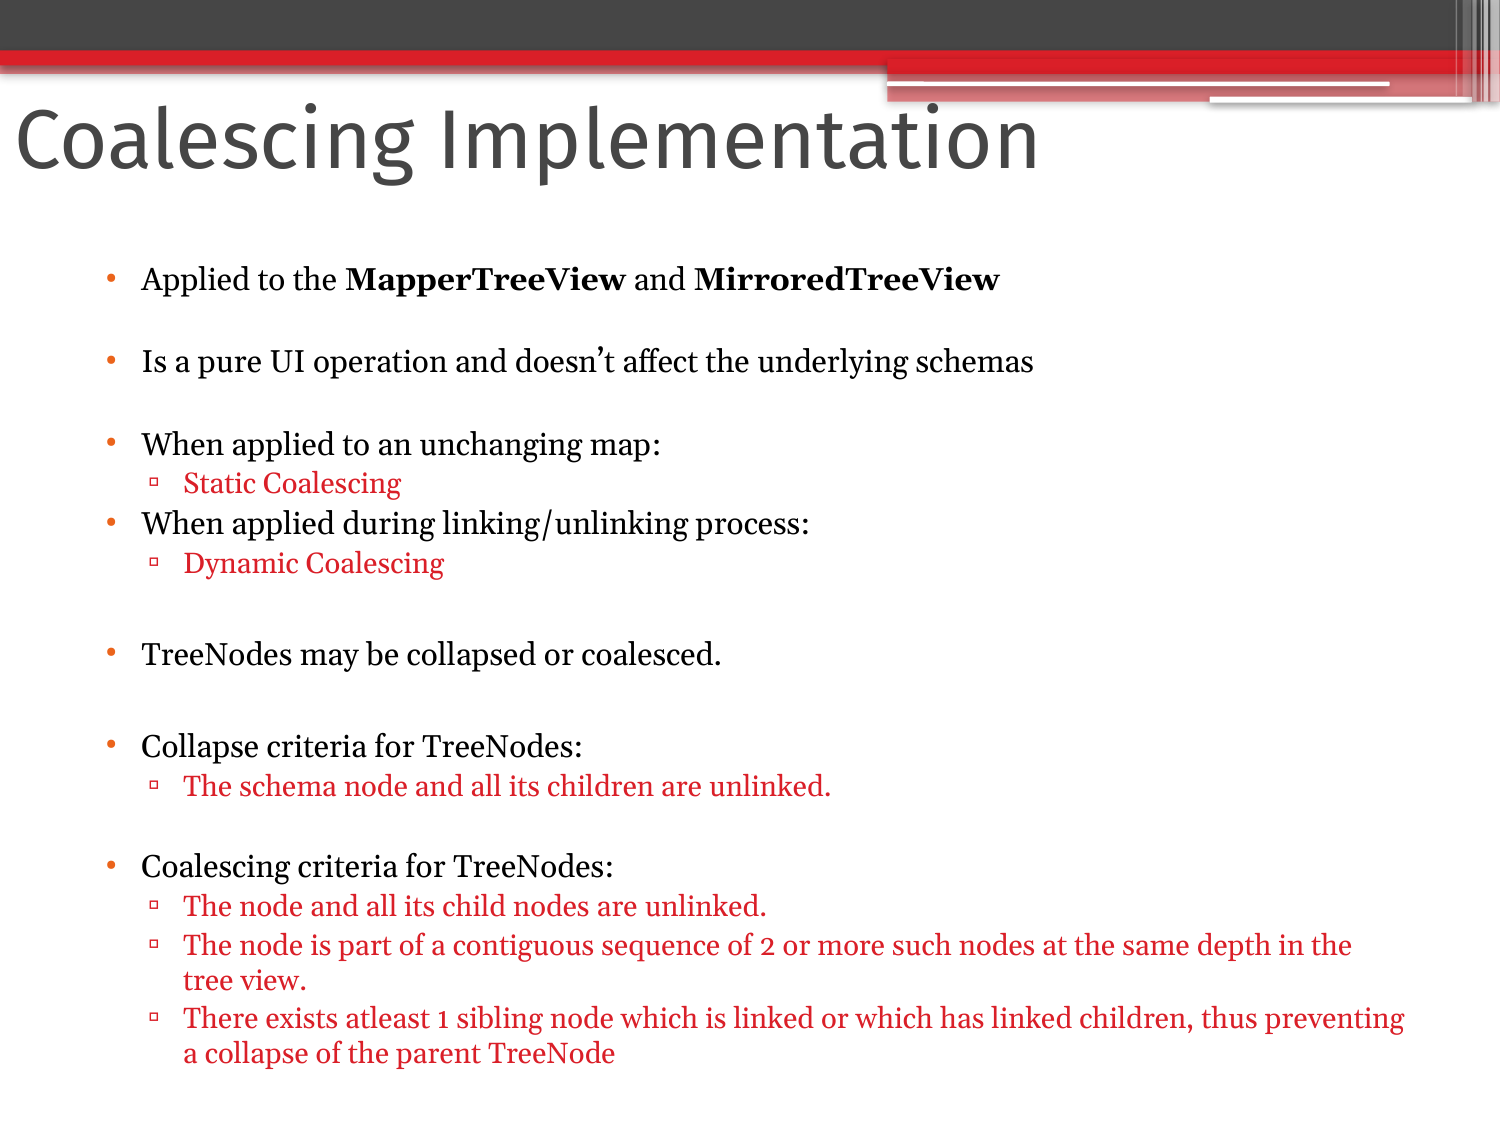

# Coalescing Implementation

Applied to the MapperTreeView and MirroredTreeView

Is a pure UI operation and doesn’t affect the underlying schemas

When applied to an unchanging map:
Static Coalescing
When applied during linking/unlinking process:
Dynamic Coalescing

TreeNodes may be collapsed or coalesced.

Collapse criteria for TreeNodes:
The schema node and all its children are unlinked.

Coalescing criteria for TreeNodes:
The node and all its child nodes are unlinked.
The node is part of a contiguous sequence of 2 or more such nodes at the same depth in the tree view.
There exists atleast 1 sibling node which is linked or which has linked children, thus preventing a collapse of the parent TreeNode